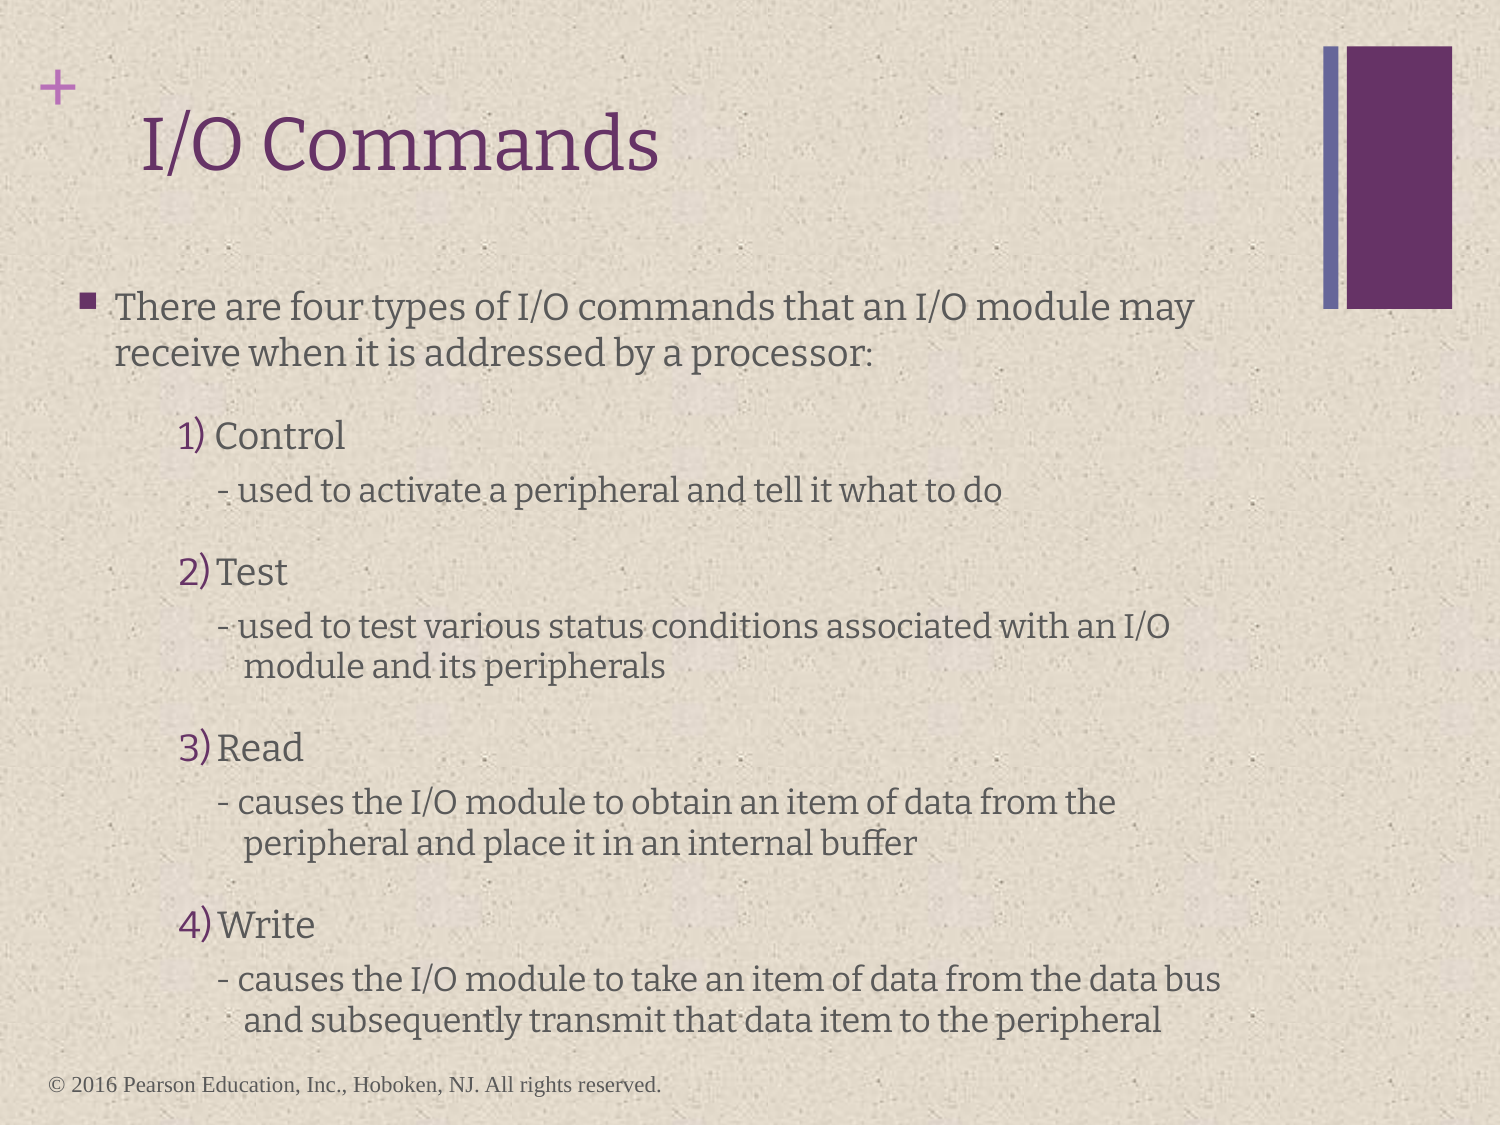

# I/O Commands
There are four types of I/O commands that an I/O module may receive when it is addressed by a processor:
 Control
- used to activate a peripheral and tell it what to do
 Test
- used to test various status conditions associated with an I/O module and its peripherals
 Read
- causes the I/O module to obtain an item of data from the peripheral and place it in an internal buffer
 Write
- causes the I/O module to take an item of data from the data bus and subsequently transmit that data item to the peripheral
© 2016 Pearson Education, Inc., Hoboken, NJ. All rights reserved.